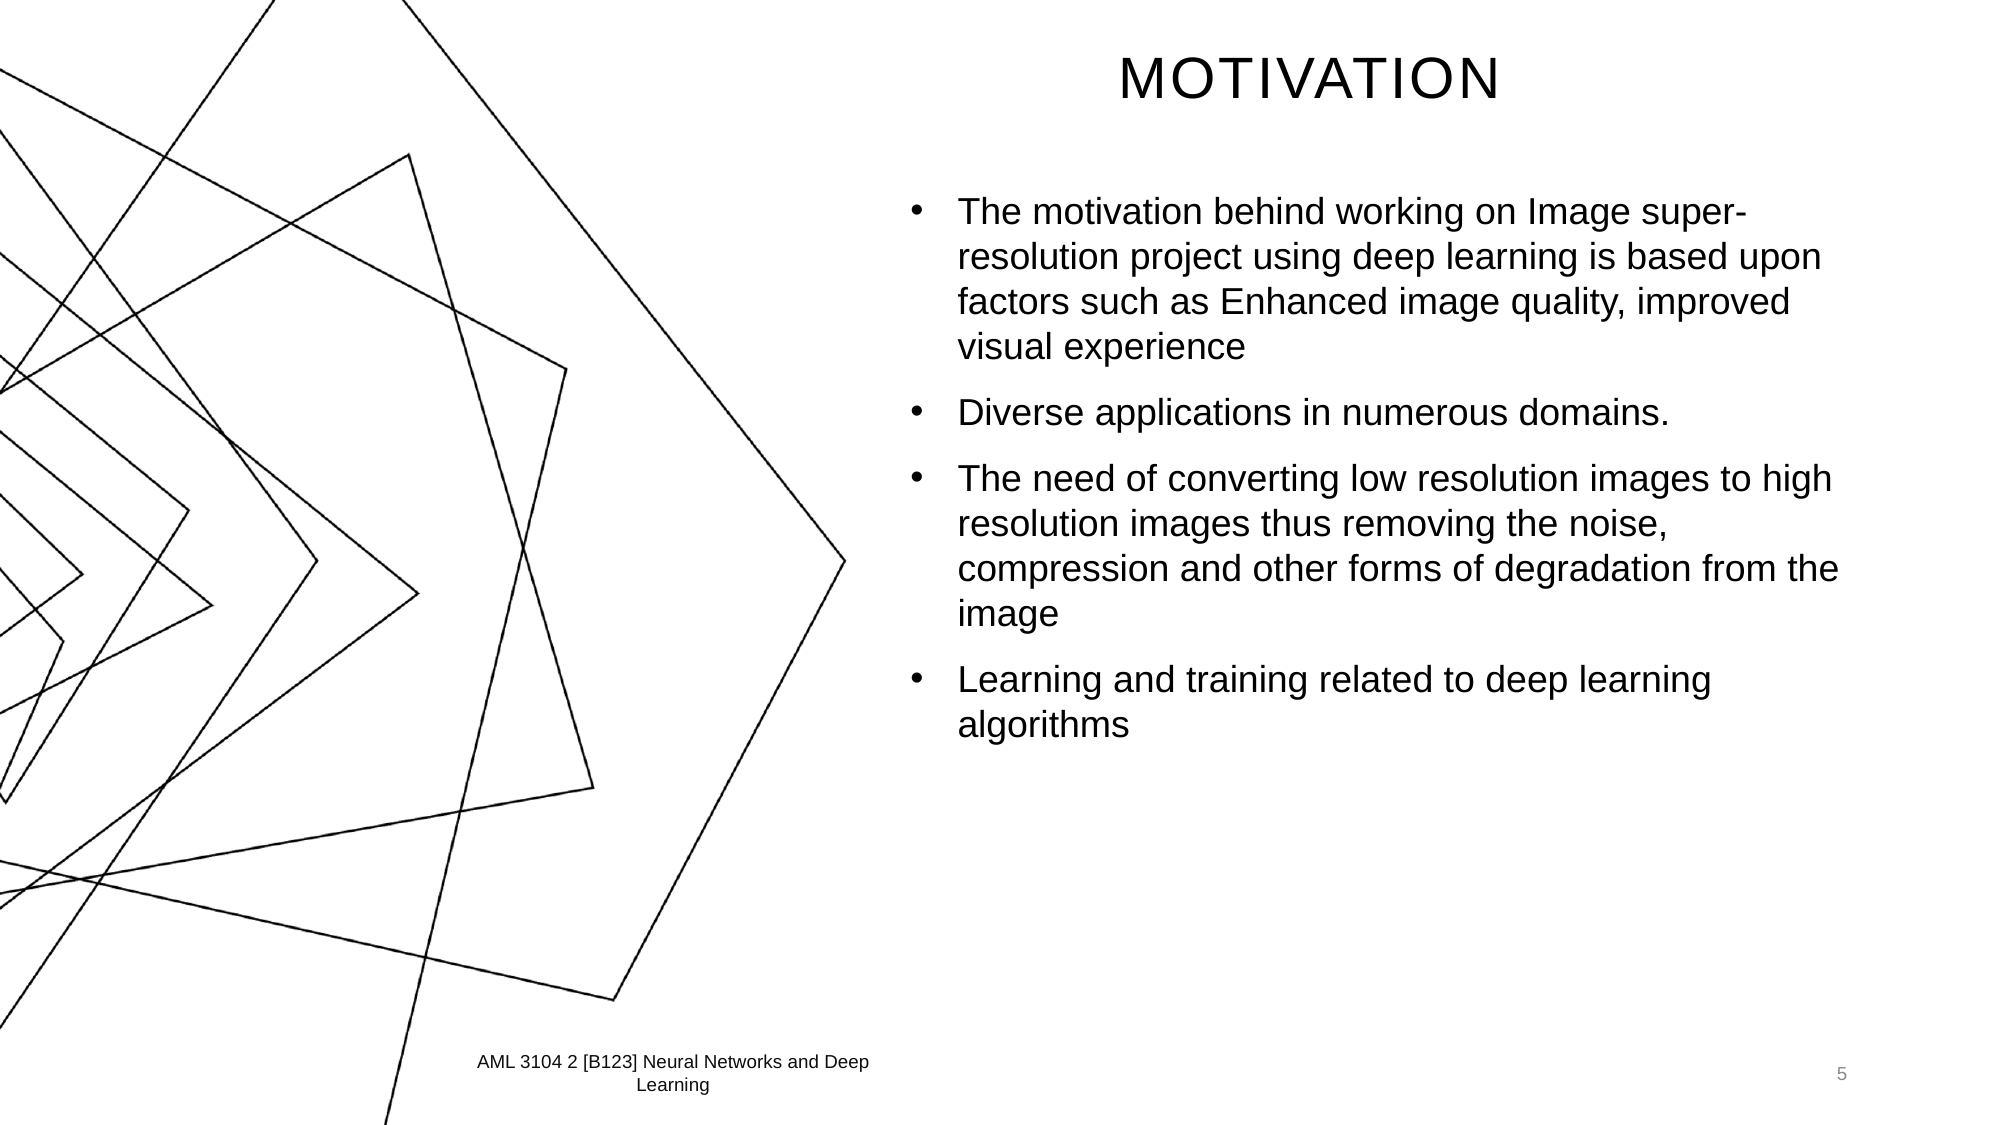

MOTIVATION
The motivation behind working on Image super-resolution project using deep learning is based upon factors such as Enhanced image quality, improved visual experience
Diverse applications in numerous domains.
The need of converting low resolution images to high resolution images thus removing the noise, compression and other forms of degradation from the image
Learning and training related to deep learning algorithms
AML 3104 2 [B123] Neural Networks and Deep Learning
5